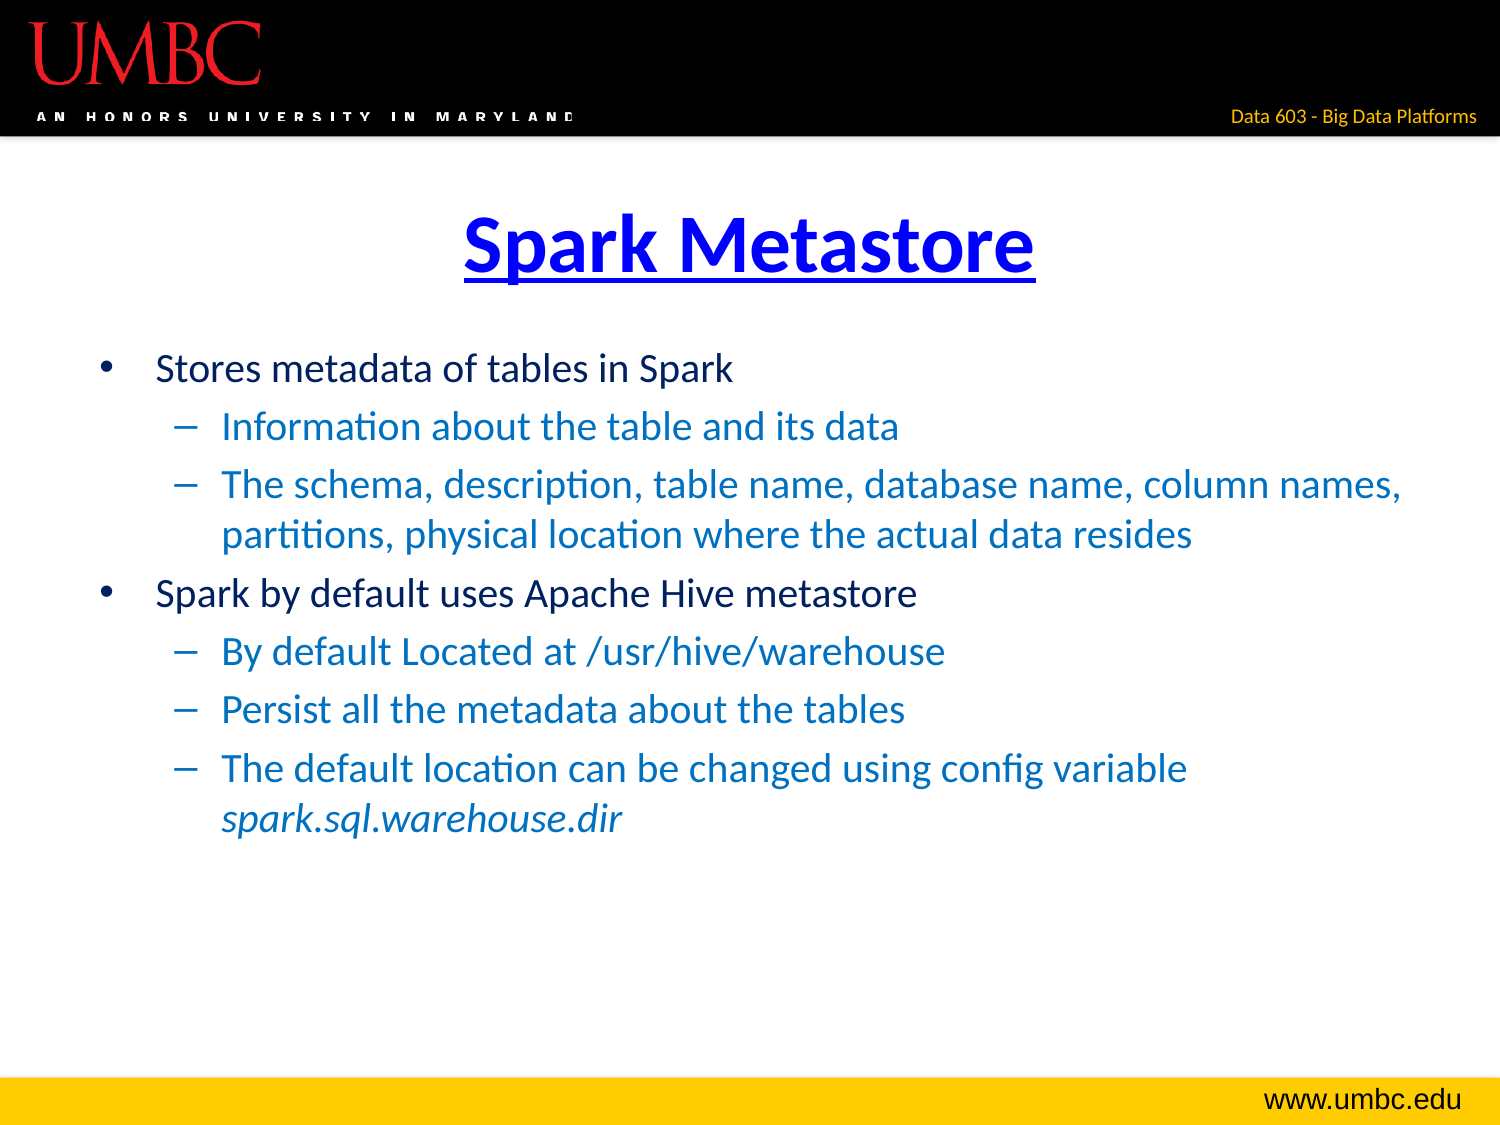

# Spark Metastore
Stores metadata of tables in Spark
Information about the table and its data
The schema, description, table name, database name, column names, partitions, physical location where the actual data resides
Spark by default uses Apache Hive metastore
By default Located at /usr/hive/warehouse
Persist all the metadata about the tables
The default location can be changed using config variable spark.sql.warehouse.dir